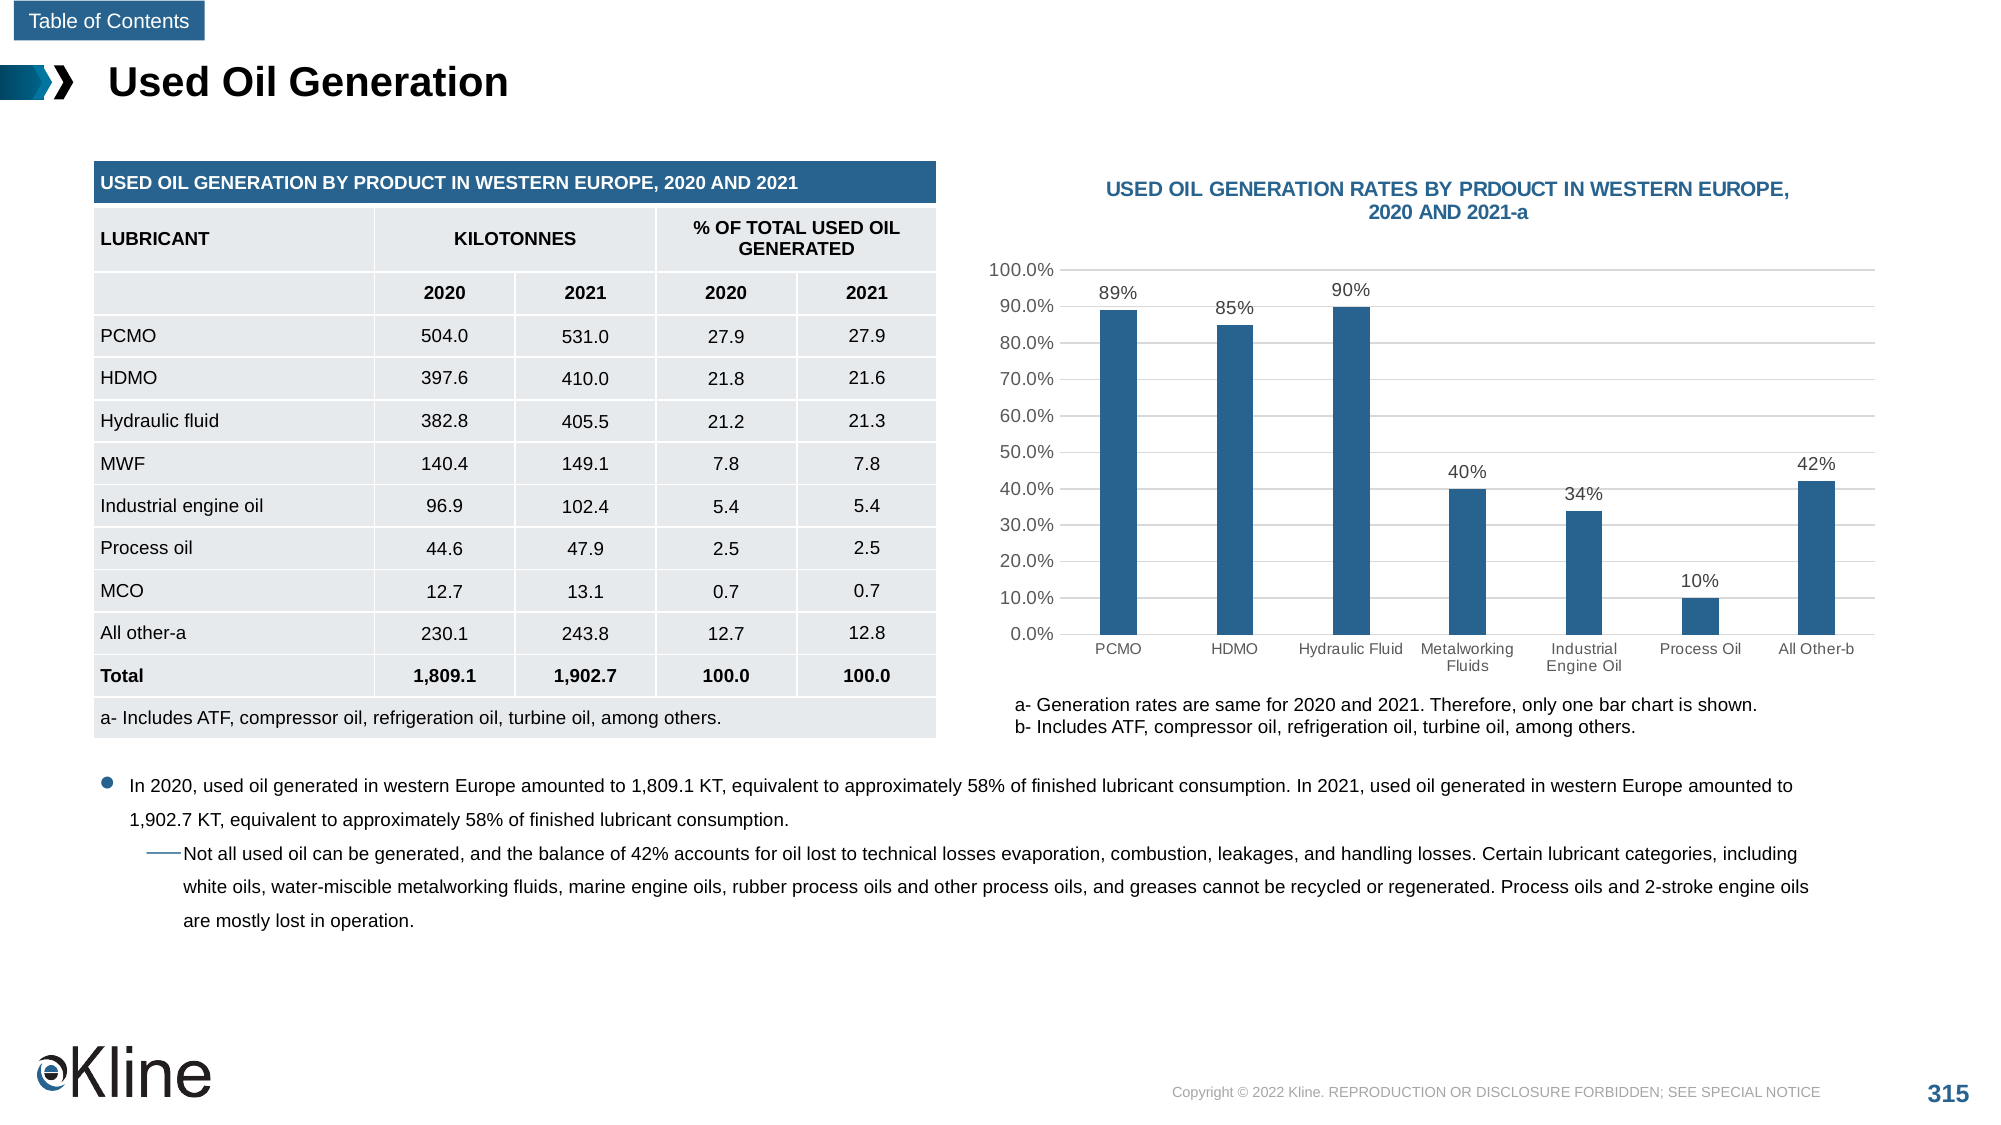

# Used Oil Generation
| USED OIL GENERATION BY PRODUCT IN WESTERN EUROPE, 2020 AND 2021 |  |  |  |  |
| --- | --- | --- | --- | --- |
| LUBRICANT | KILOTONNES |  | % OF TOTAL USED OIL GENERATED |  |
|  | 2020 | 2021 | 2020 | 2021 |
| PCMO | 504.0 | 531.0 | 27.9 | 27.9 |
| HDMO | 397.6 | 410.0 | 21.8 | 21.6 |
| Hydraulic fluid | 382.8 | 405.5 | 21.2 | 21.3 |
| MWF | 140.4 | 149.1 | 7.8 | 7.8 |
| Industrial engine oil | 96.9 | 102.4 | 5.4 | 5.4 |
| Process oil | 44.6 | 47.9 | 2.5 | 2.5 |
| MCO | 12.7 | 13.1 | 0.7 | 0.7 |
| All other-a | 230.1 | 243.8 | 12.7 | 12.8 |
| Total | 1,809.1 | 1,902.7 | 100.0 | 100.0 |
| a- Includes ATF, compressor oil, refrigeration oil, turbine oil, among others. |  |  |  |  |

### Chart: USED OIL GENERATION RATES BY PRDOUCT IN WESTERN EUROPE, 2020 AND 2021-a

| Category | Series 1 |
|---|---|
| PCMO | 0.89 |
| HDMO | 0.85 |
| Hydraulic Fluid | 0.9 |
| Metalworking Fluids | 0.4 |
| Industrial Engine Oil | 0.34 |
| Process Oil | 0.1 |
| All Other-b | 0.42 |
a- Generation rates are same for 2020 and 2021. Therefore, only one bar chart is shown.
b- Includes ATF, compressor oil, refrigeration oil, turbine oil, among others.
In 2020, used oil generated in western Europe amounted to 1,809.1 KT, equivalent to approximately 58% of finished lubricant consumption. In 2021, used oil generated in western Europe amounted to 1,902.7 KT, equivalent to approximately 58% of finished lubricant consumption.
Not all used oil can be generated, and the balance of 42% accounts for oil lost to technical losses evaporation, combustion, leakages, and handling losses. Certain lubricant categories, including white oils, water-miscible metalworking fluids, marine engine oils, rubber process oils and other process oils, and greases cannot be recycled or regenerated. Process oils and 2-stroke engine oils are mostly lost in operation.